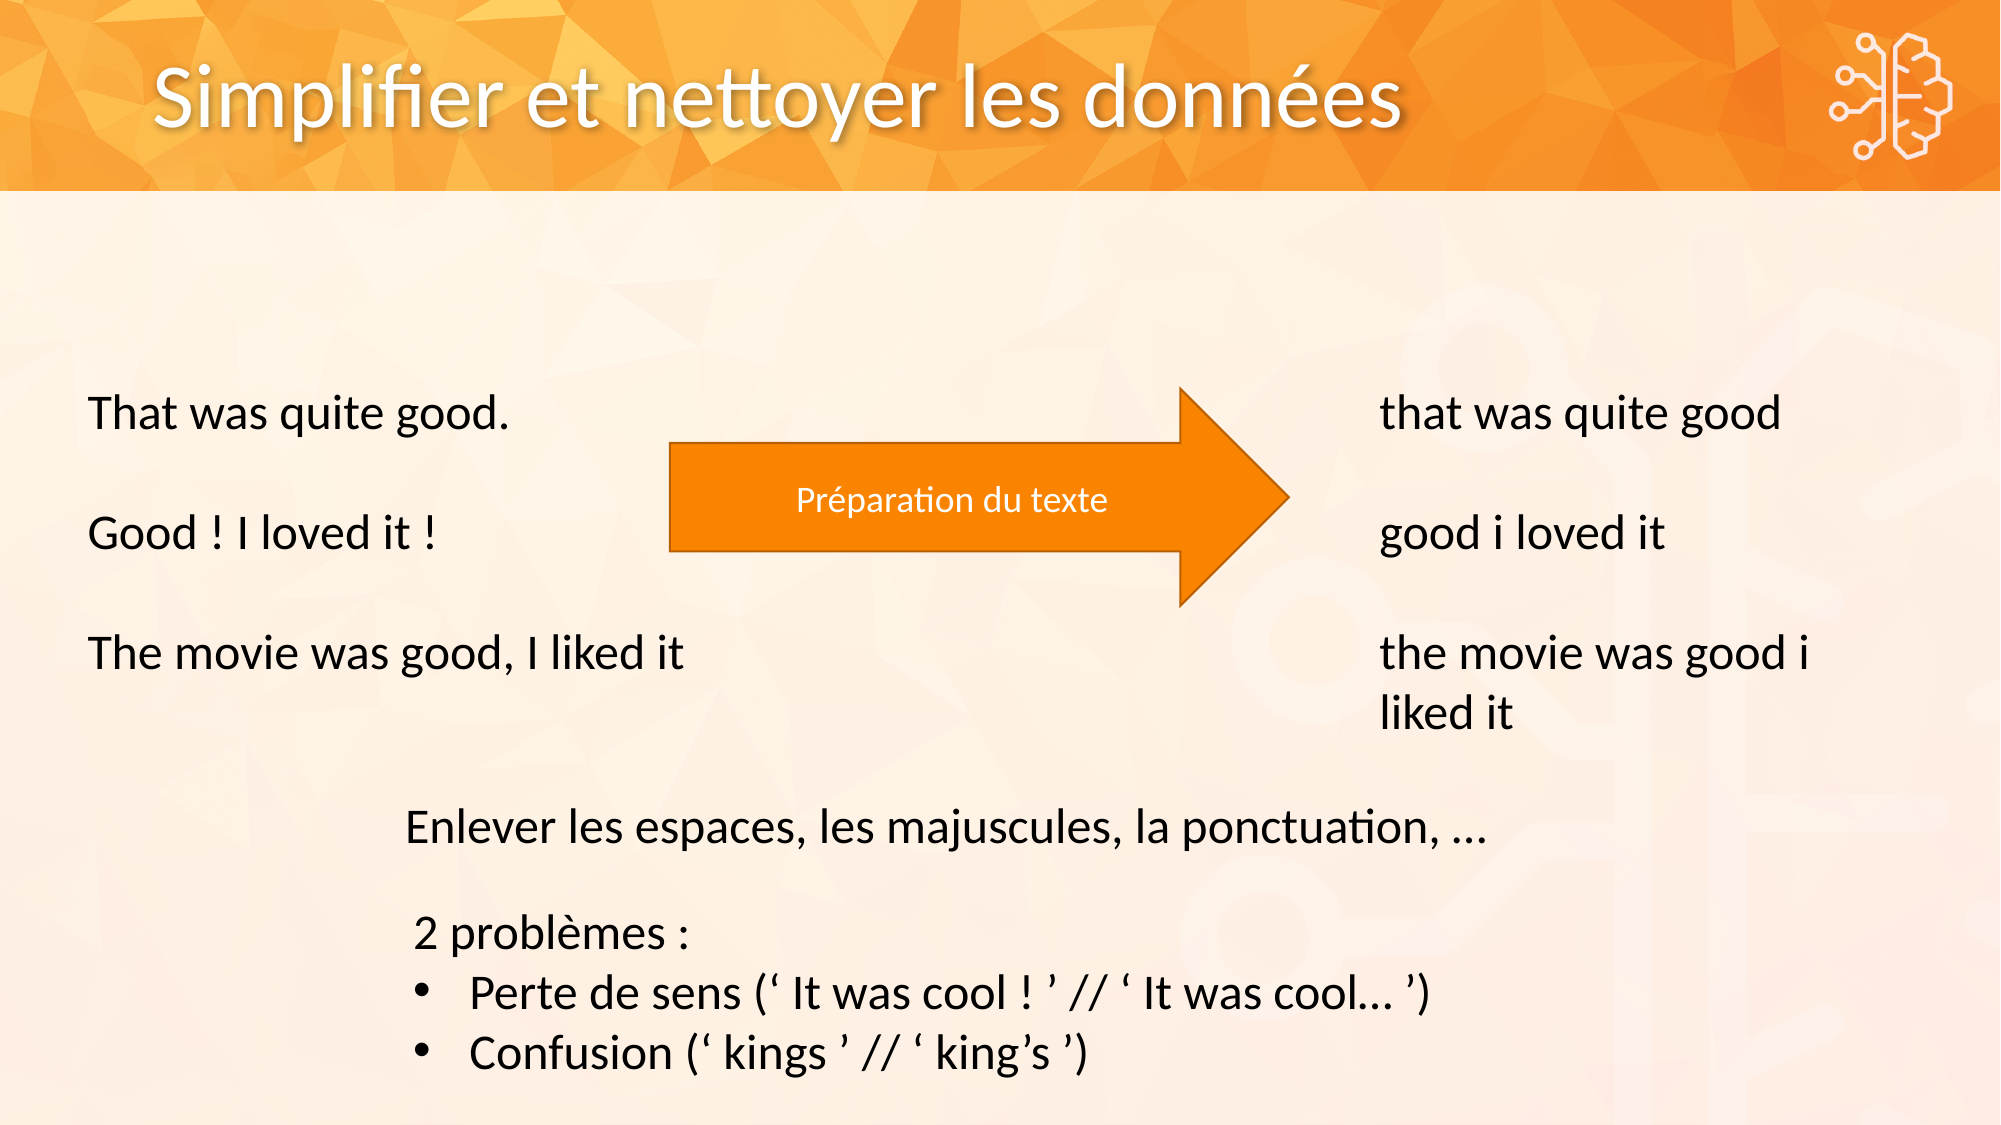

# Simplifier et nettoyer les données
That was quite good.

Good ! I loved it !

The movie was good, I liked it
that was quite good

good i loved it

the movie was good i liked it
Préparation du texte
Enlever les espaces, les majuscules, la ponctuation, …

2 problèmes :
Perte de sens (‘ It was cool ! ’ // ‘ It was cool… ’)
Confusion (‘ kings ’ // ‘ king’s ’)